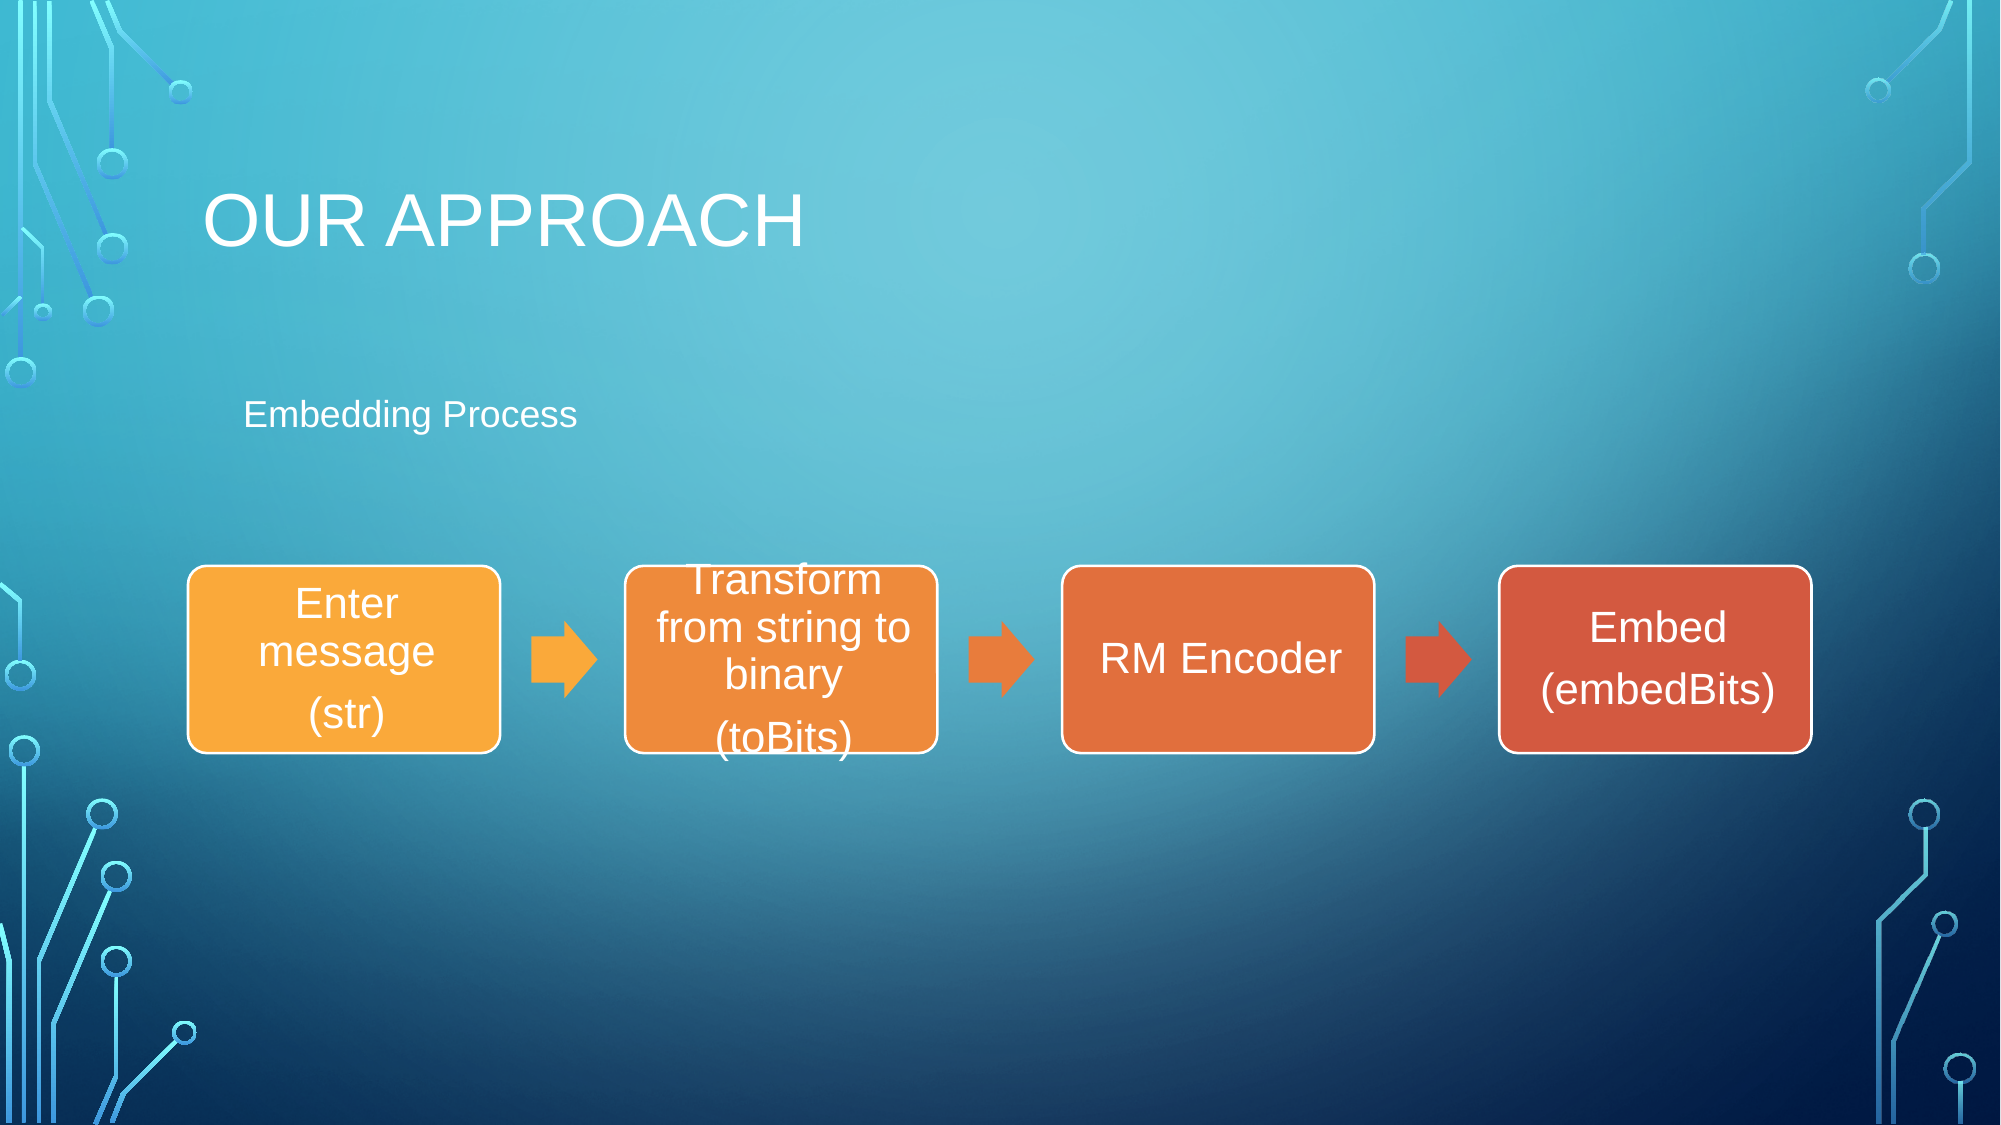

# Our approach

Enter message
(str)

Transform from string to binary
(toBits)

RM Encoder

Embed
(embedBits)
Embedding Process